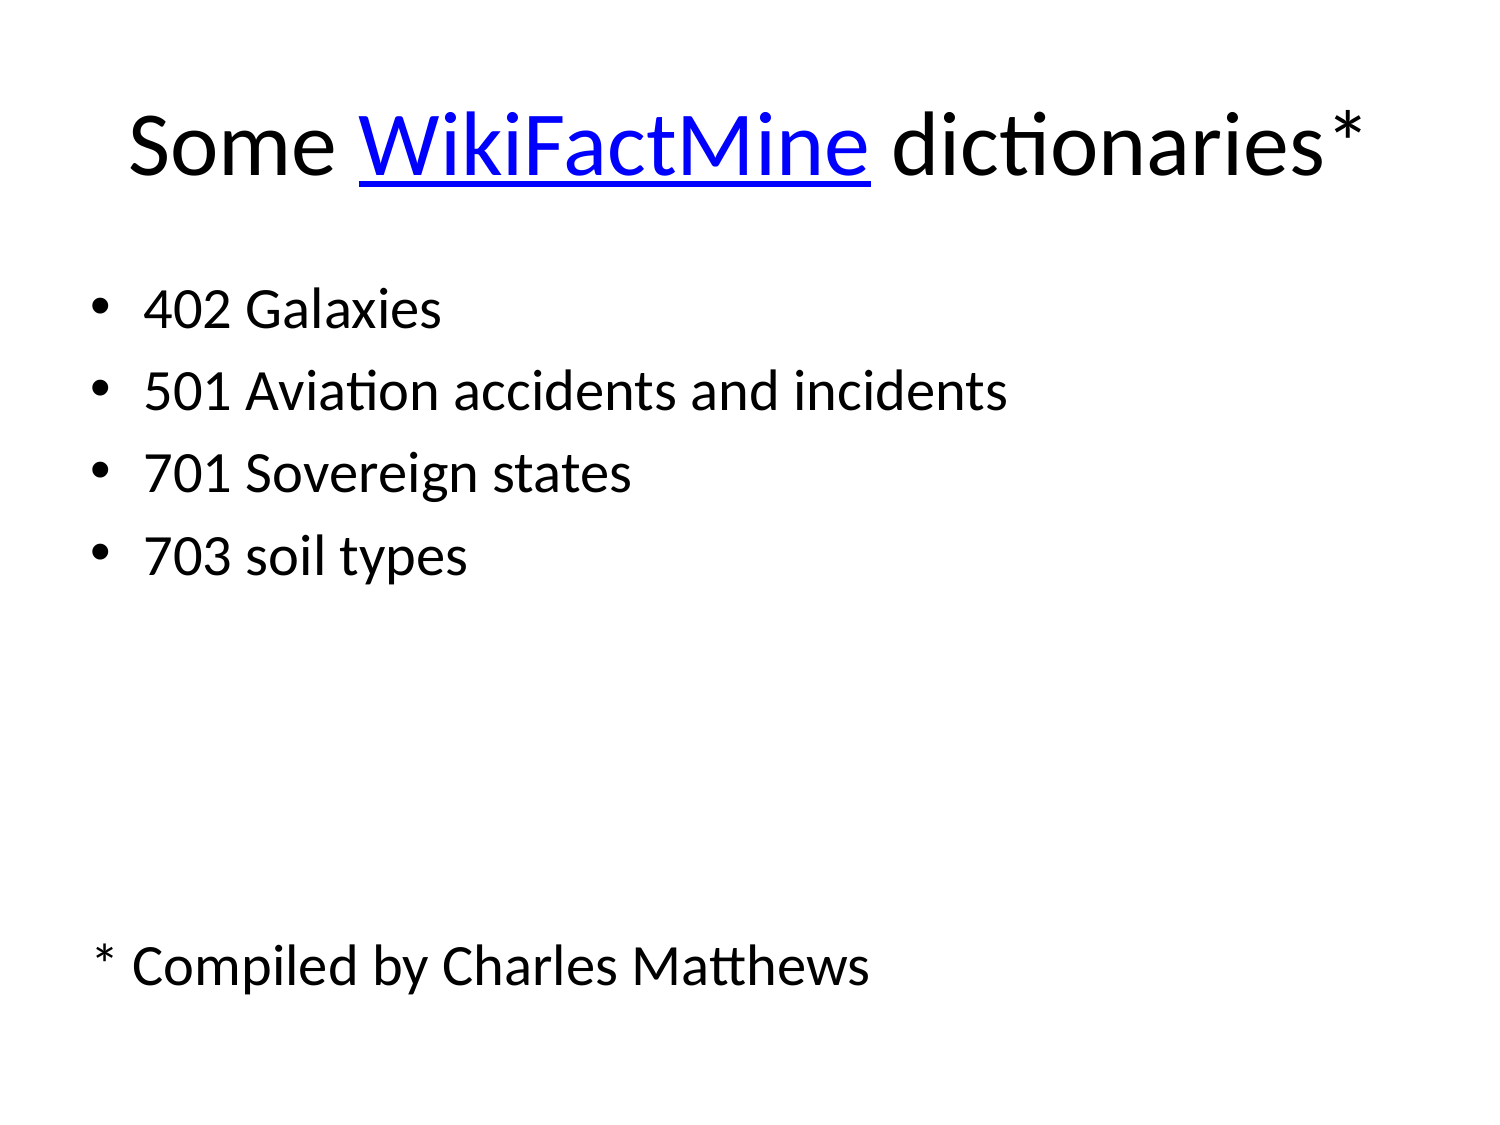

# Some WikiFactMine dictionaries*
402 Galaxies
501 Aviation accidents and incidents
701 Sovereign states
703 soil types

* Compiled by Charles Matthews